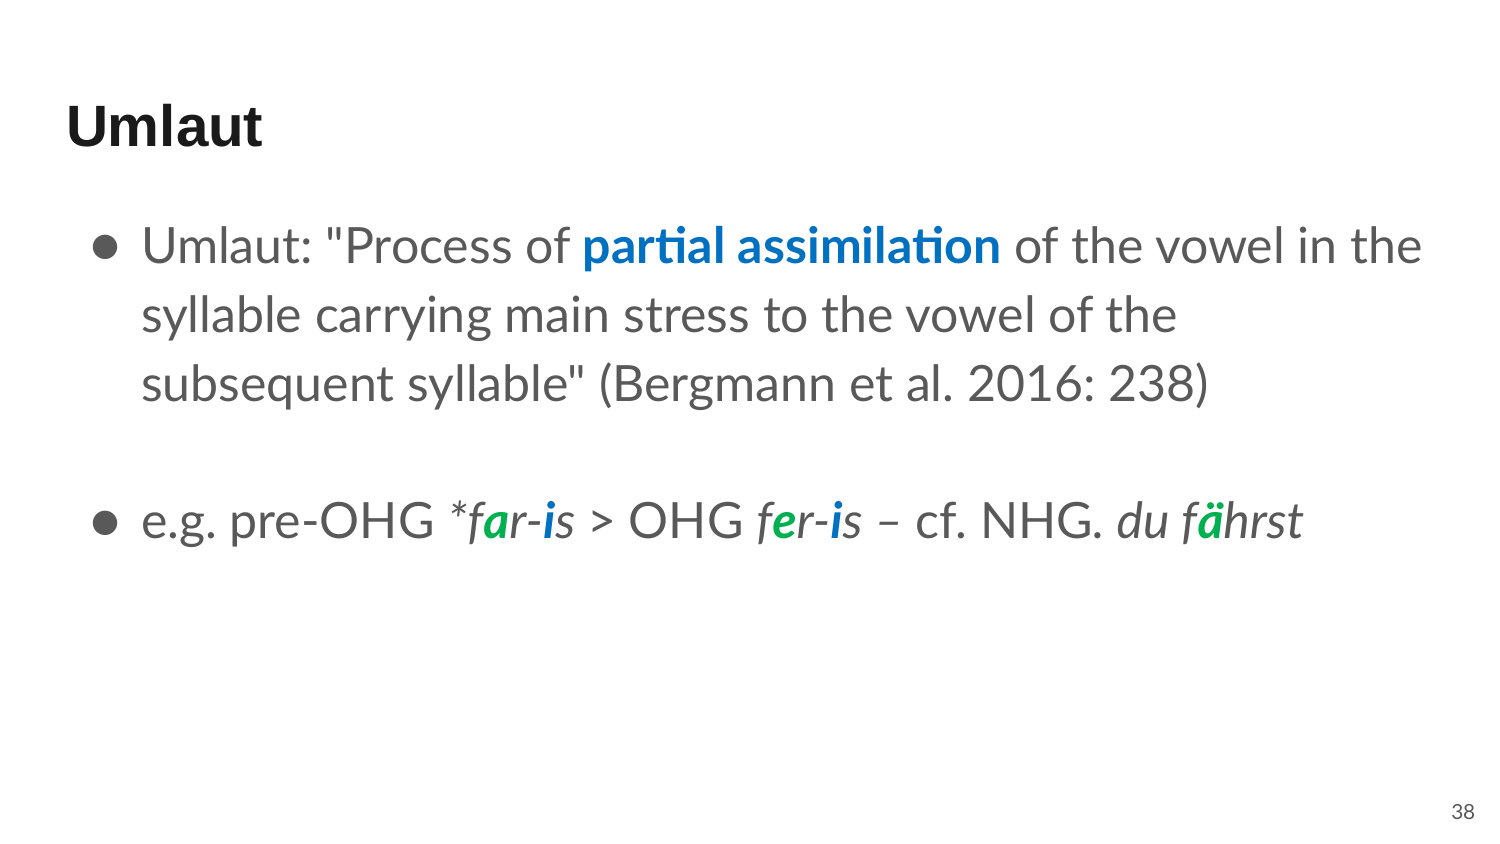

# Umlaut
Umlaut: "Process of partial assimilation of the vowel in the syllable carrying main stress to the vowel of the subsequent syllable" (Bergmann et al. 2016: 238)

e.g. pre-OHG *far-is > OHG fer-is – cf. NHG. du fährst
38